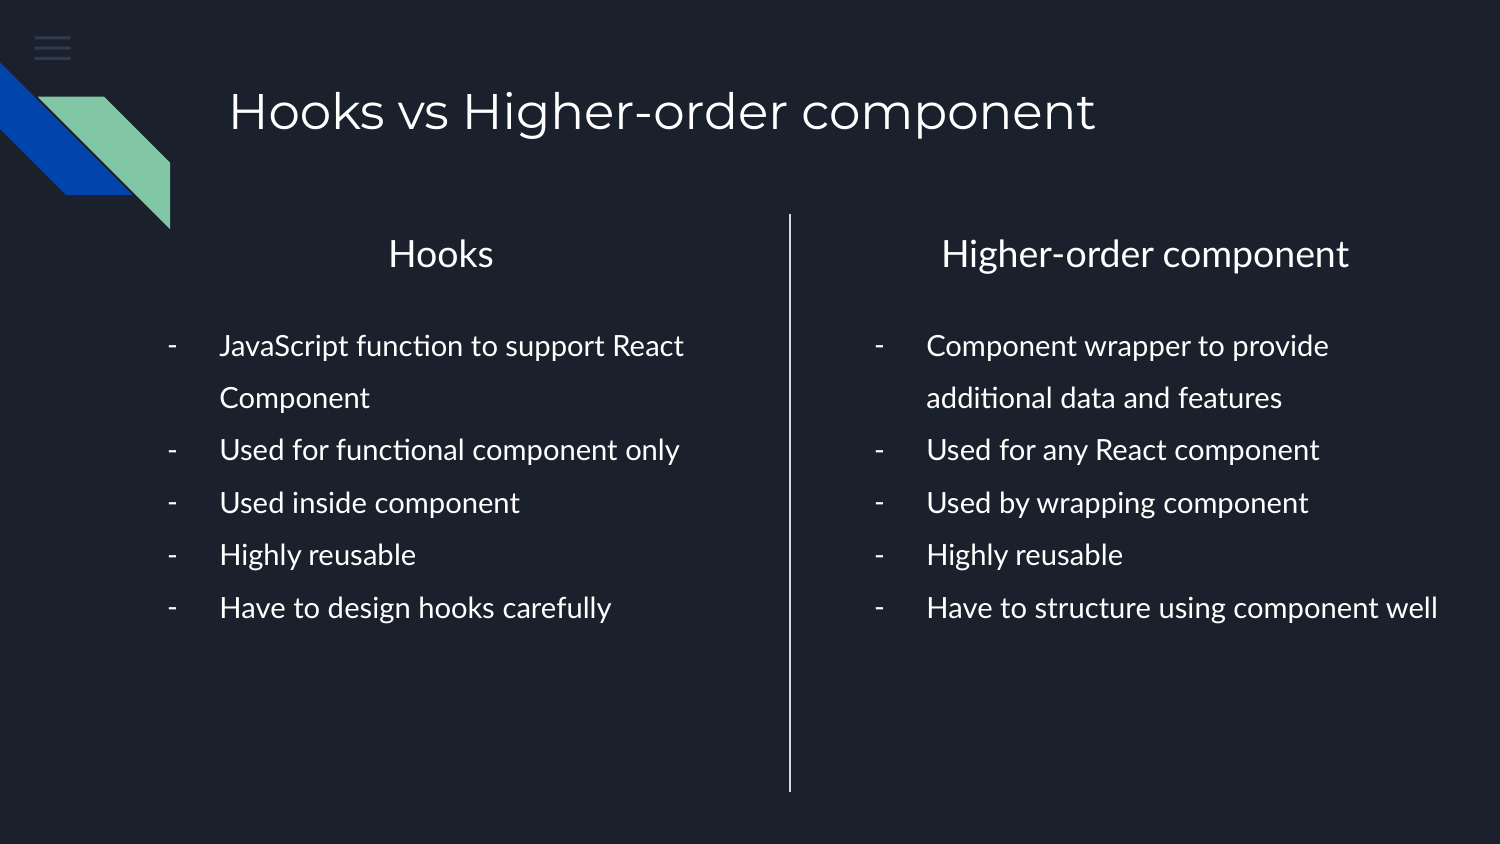

# Hooks vs Higher-order component
Hooks
Higher-order component
JavaScript function to support React Component
Used for functional component only
Used inside component
Highly reusable
Have to design hooks carefully
Component wrapper to provide additional data and features
Used for any React component
Used by wrapping component
Highly reusable
Have to structure using component well